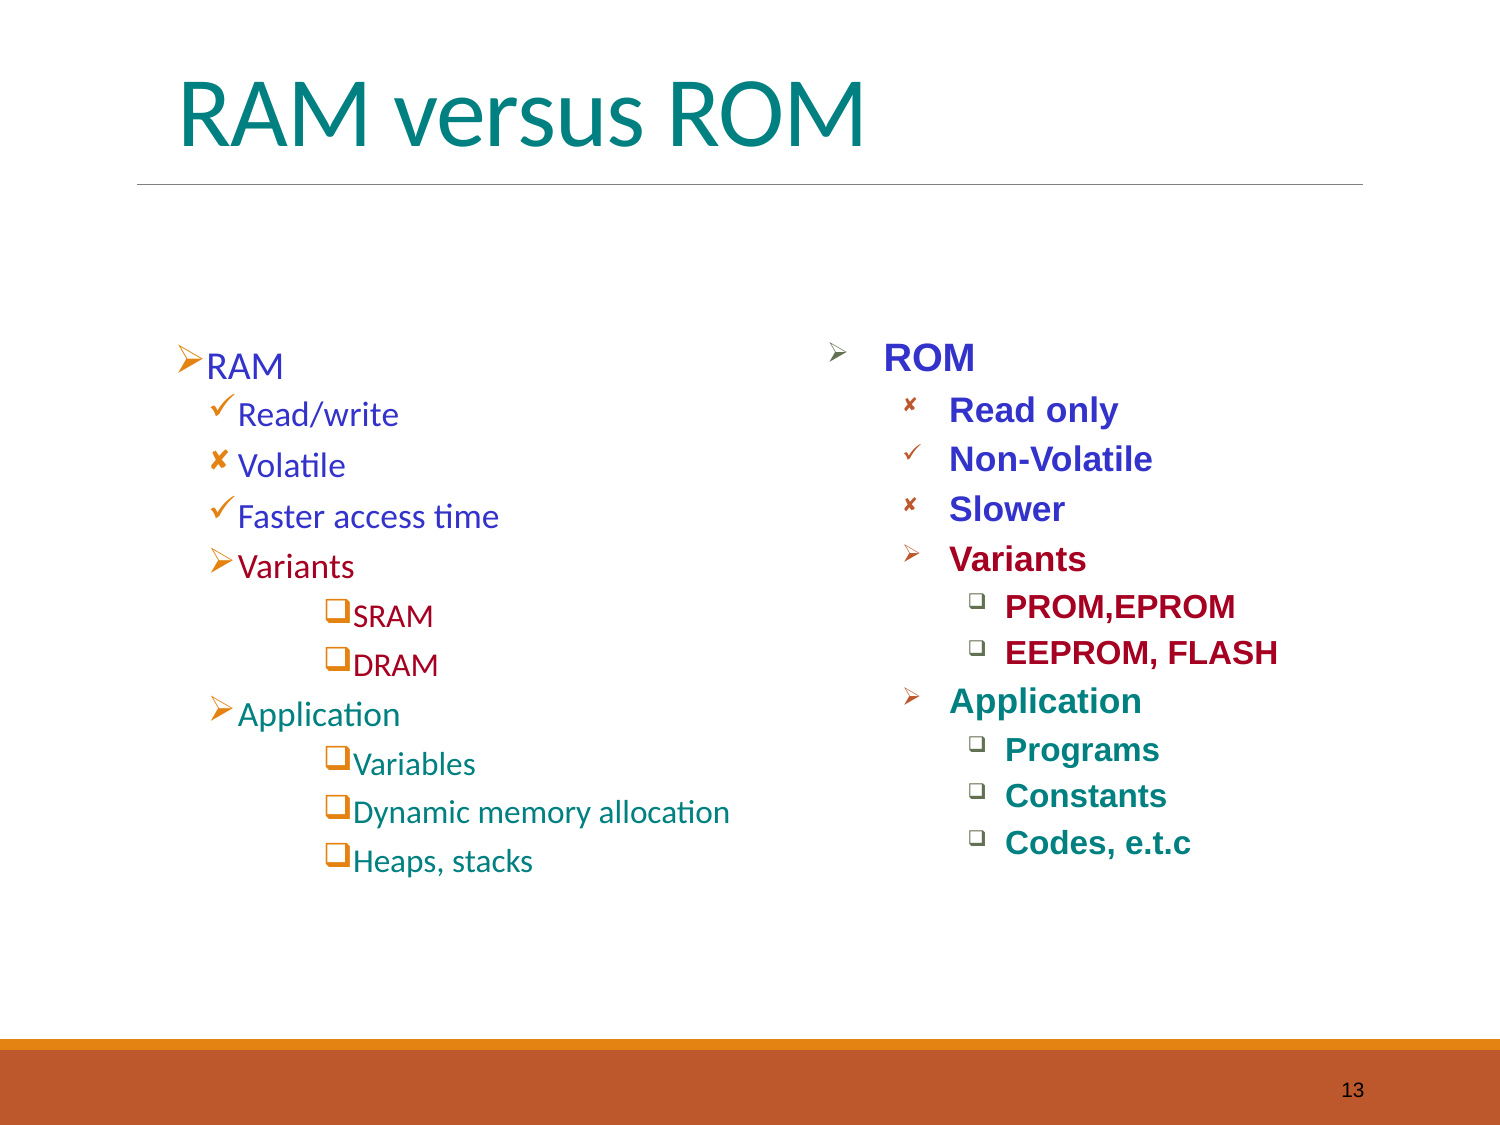

# RAM versus ROM
ROM
Read only
Non-Volatile
Slower
Variants
PROM,EPROM
EEPROM, FLASH
Application
Programs
Constants
Codes, e.t.c
RAM
Read/write
Volatile
Faster access time
Variants
SRAM
DRAM
Application
Variables
Dynamic memory allocation
Heaps, stacks
13